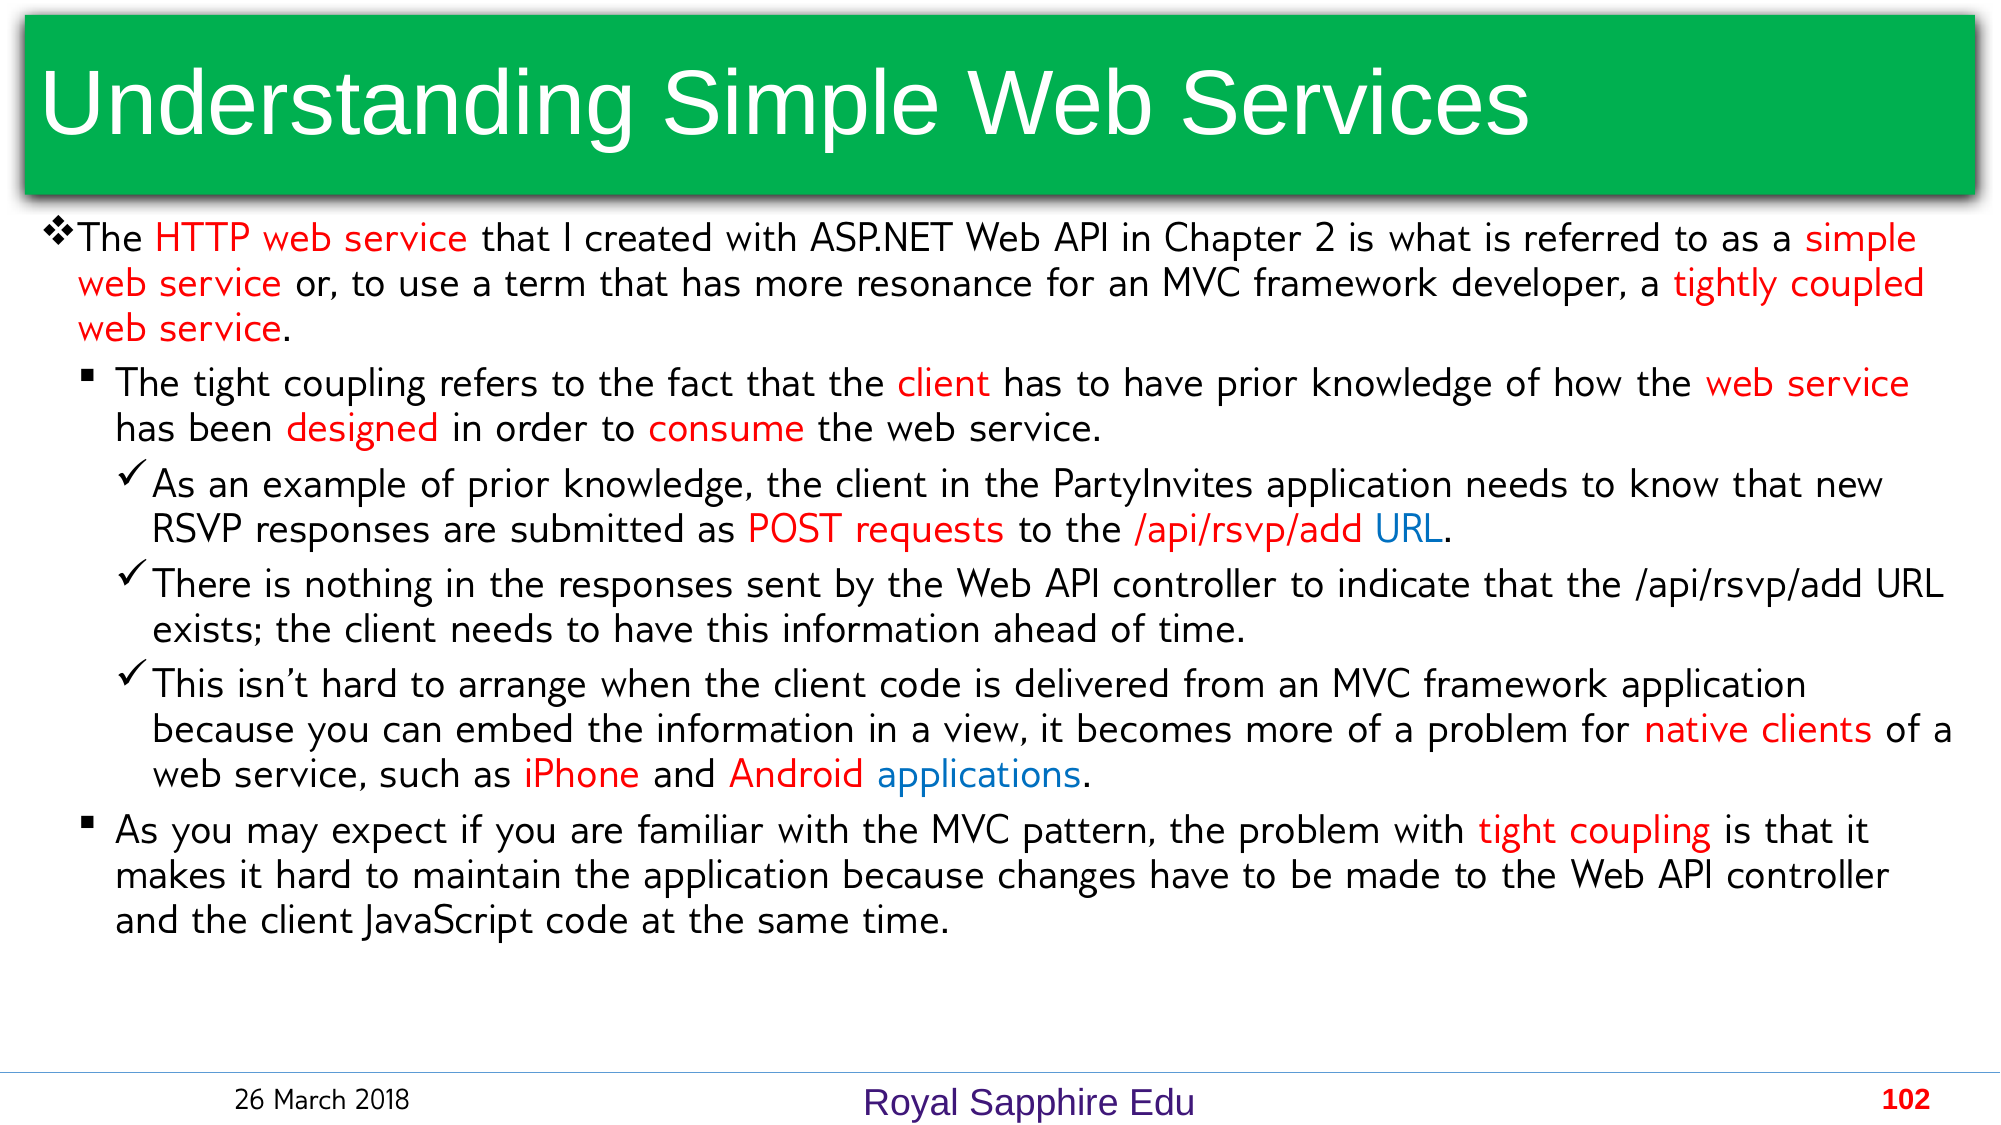

# Understanding Simple Web Services
The HTTP web service that I created with ASP.NET Web API in Chapter 2 is what is referred to as a simple web service or, to use a term that has more resonance for an MVC framework developer, a tightly coupled web service.
The tight coupling refers to the fact that the client has to have prior knowledge of how the web service has been designed in order to consume the web service.
As an example of prior knowledge, the client in the PartyInvites application needs to know that new RSVP responses are submitted as POST requests to the /api/rsvp/add URL.
There is nothing in the responses sent by the Web API controller to indicate that the /api/rsvp/add URL exists; the client needs to have this information ahead of time.
This isn’t hard to arrange when the client code is delivered from an MVC framework application because you can embed the information in a view, it becomes more of a problem for native clients of a web service, such as iPhone and Android applications.
As you may expect if you are familiar with the MVC pattern, the problem with tight coupling is that it makes it hard to maintain the application because changes have to be made to the Web API controller and the client JavaScript code at the same time.
26 March 2018
102